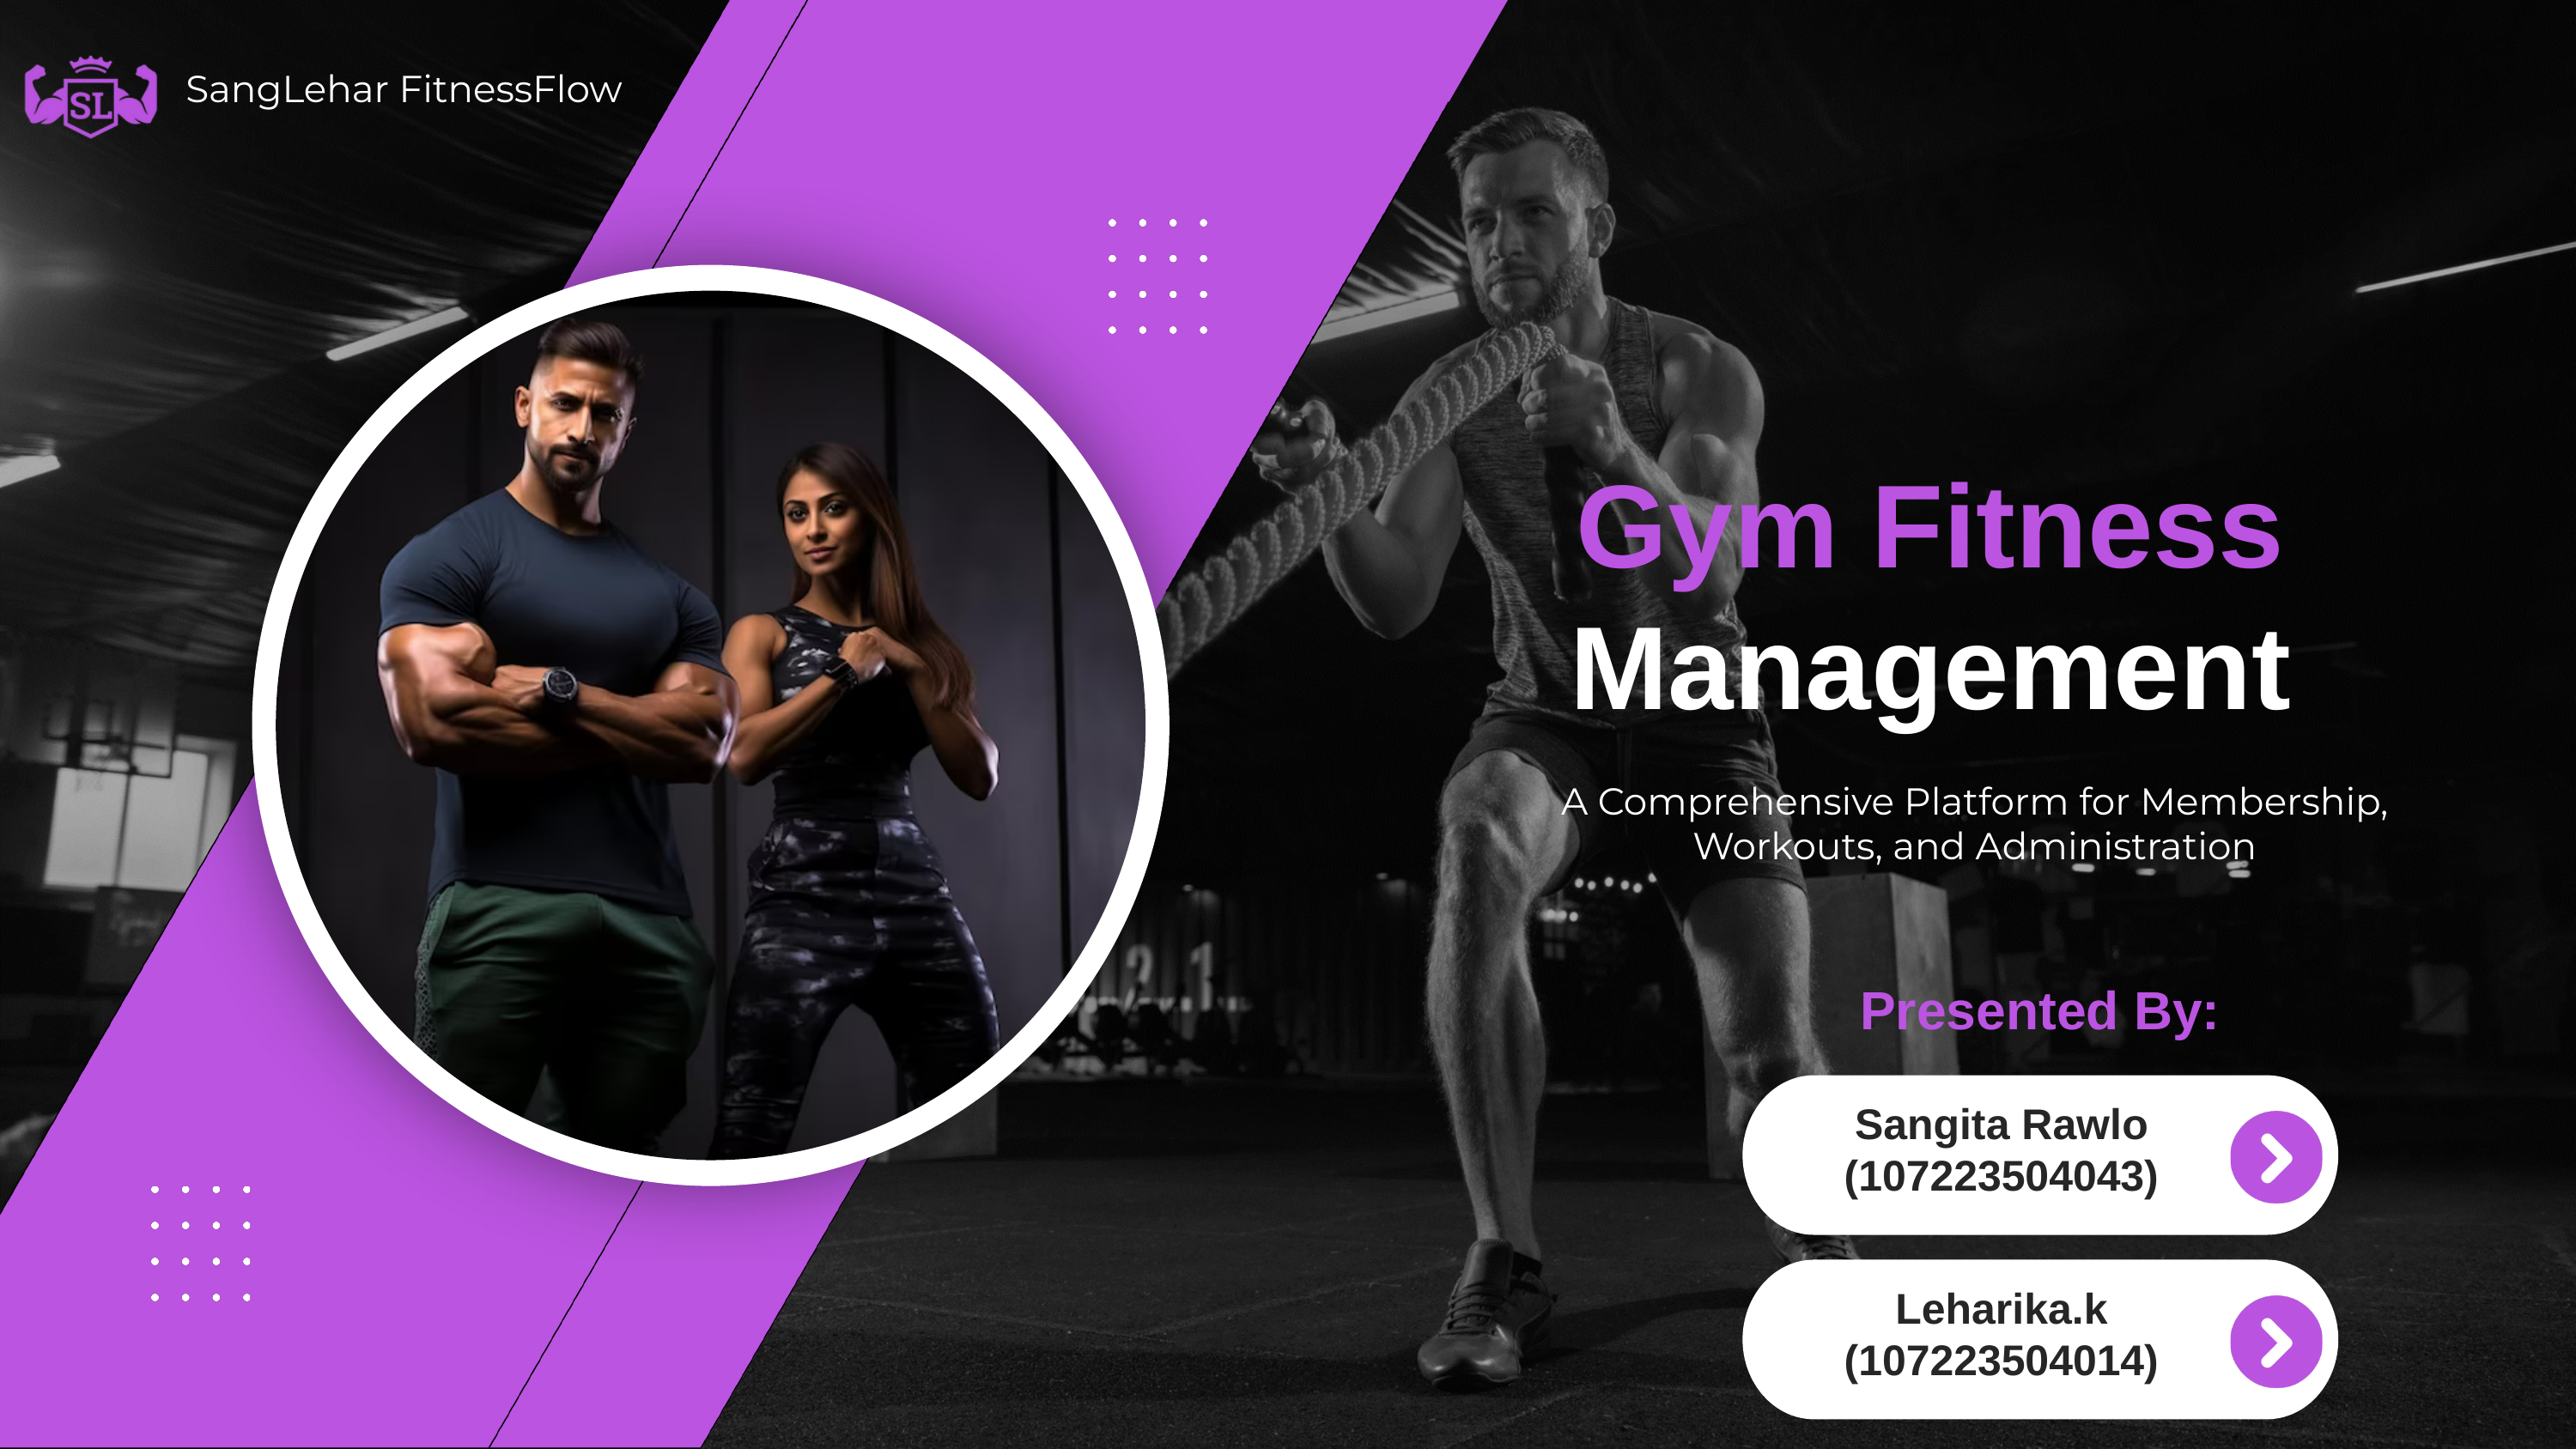

SangLehar FitnessFlow

Gym Fitness Management

A Comprehensive Platform for Membership, Workouts, and Administration

Presented By:

Sangita Rawlo (107223504043)

Leharika.k (107223504014)